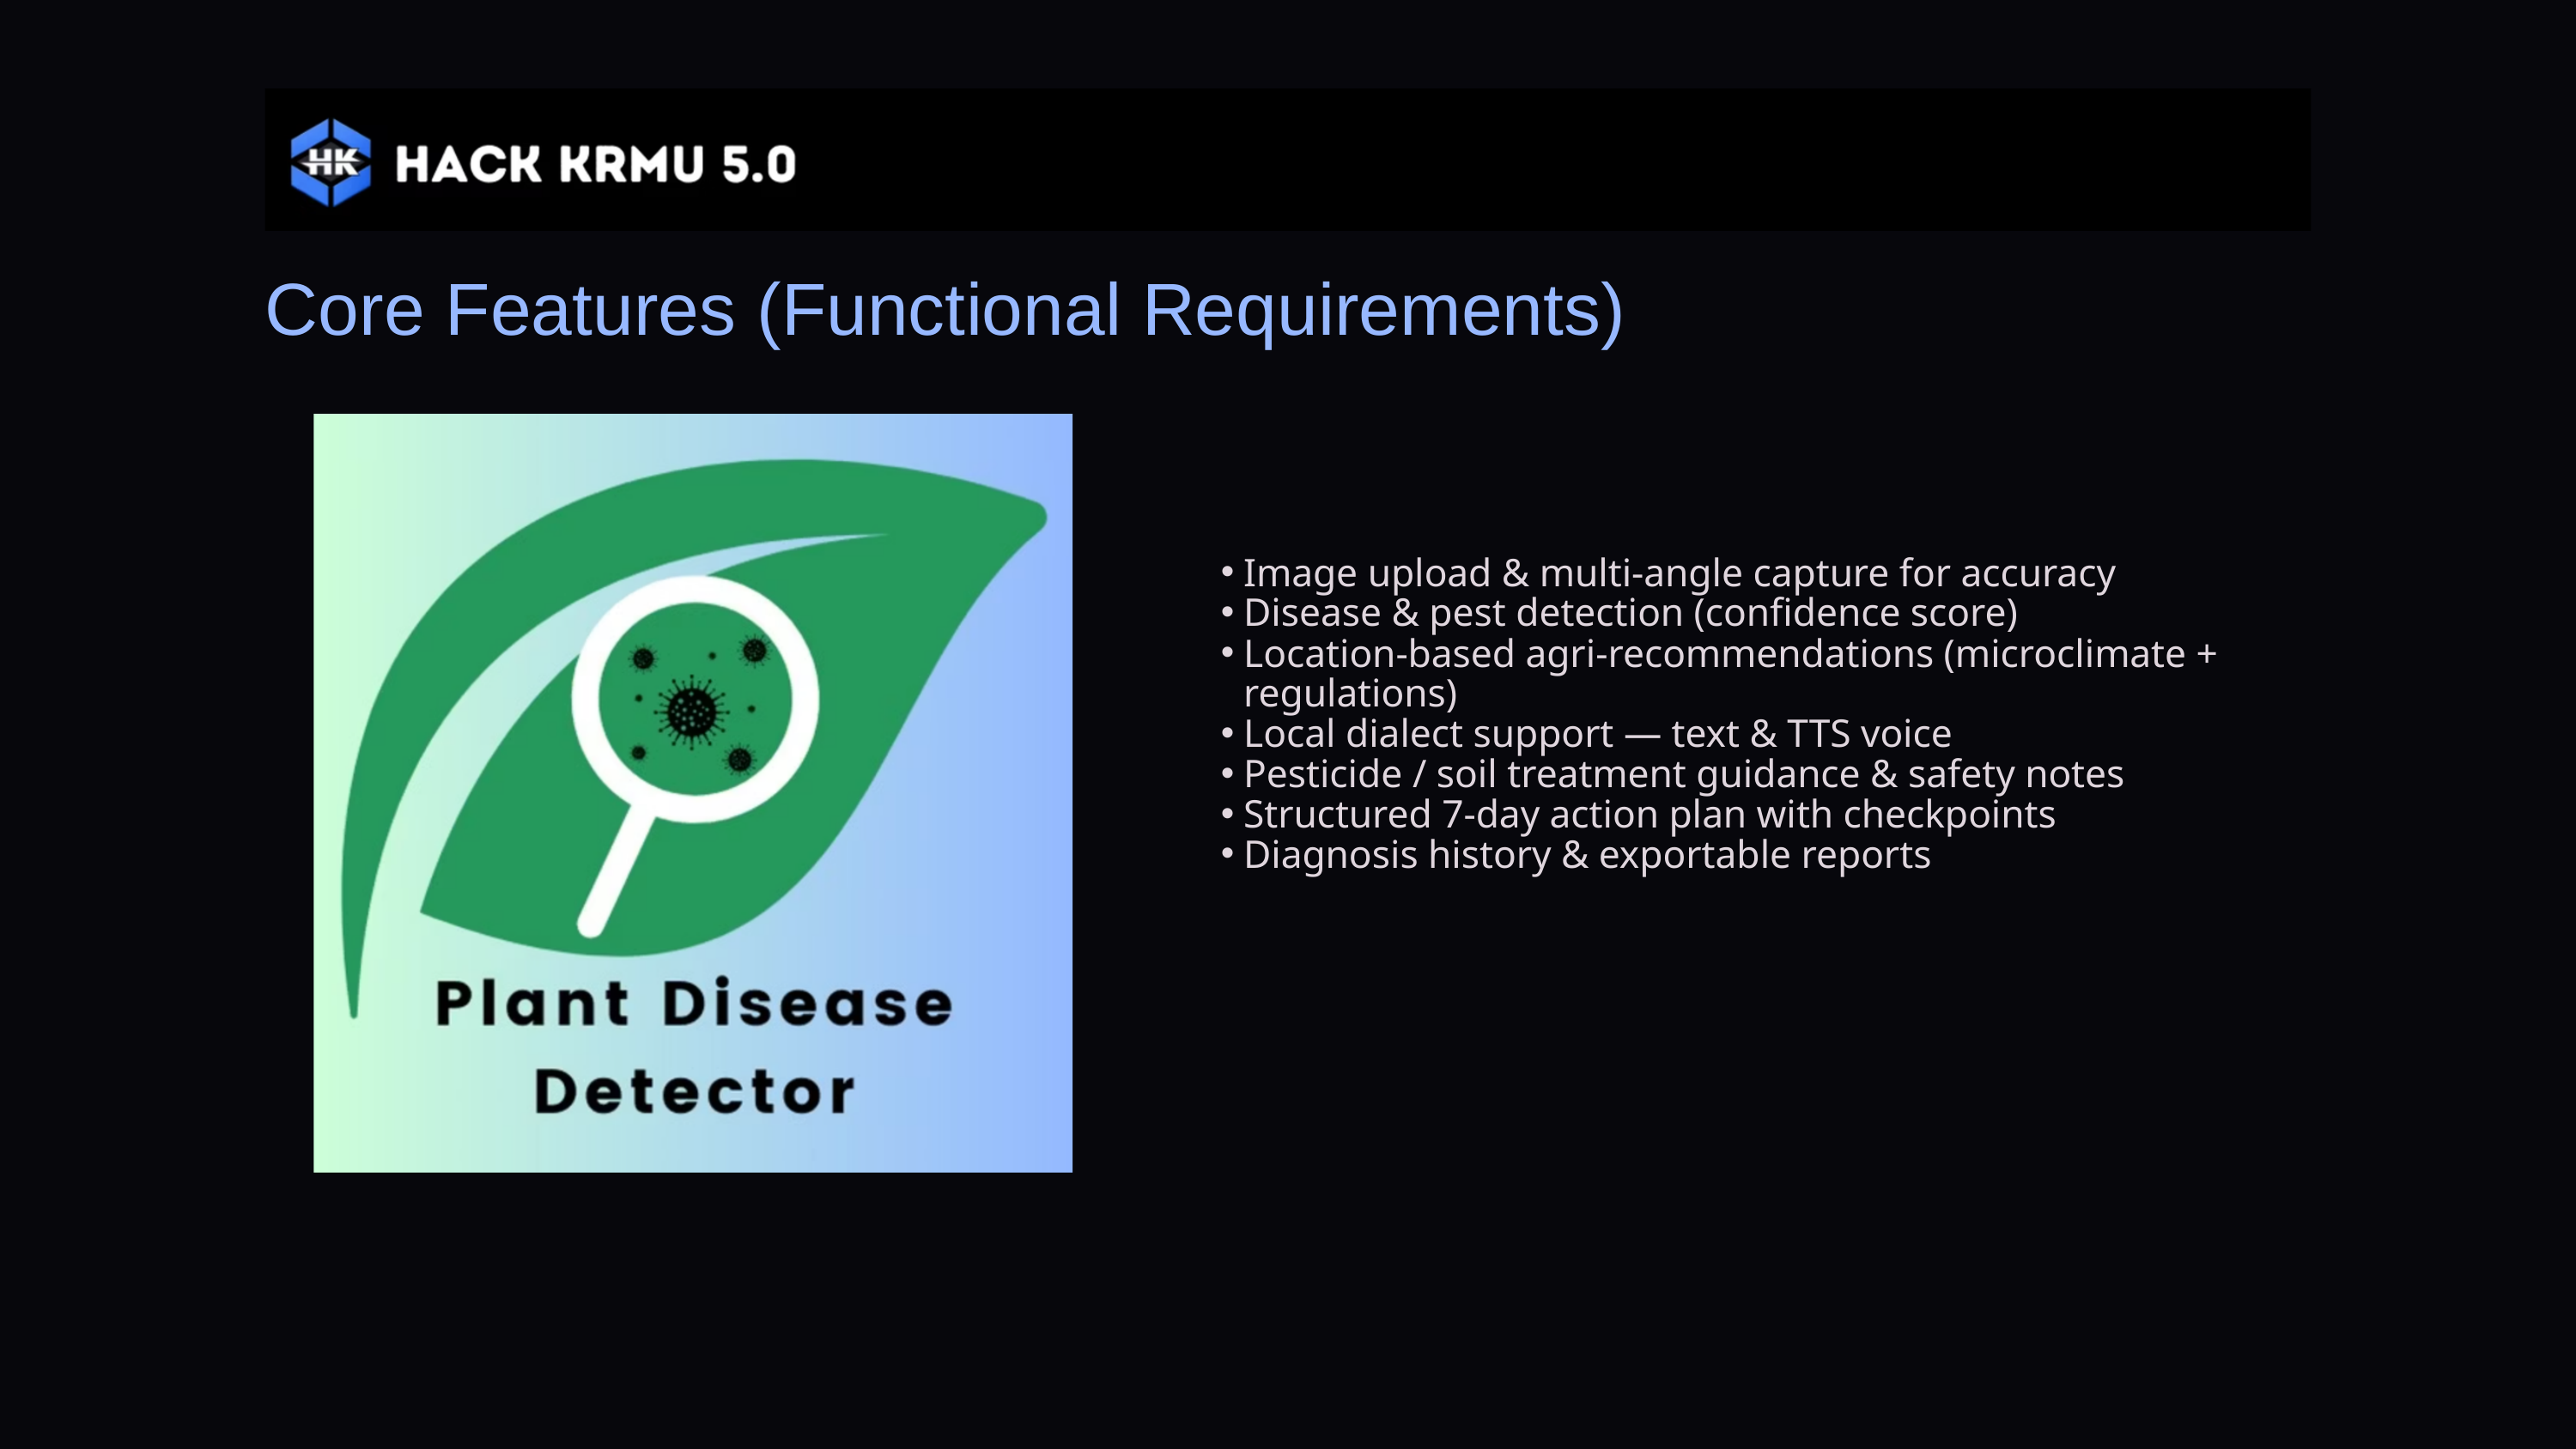

Core Features (Functional Requirements)

Image upload & multi-angle capture for accuracy
Disease & pest detection (confidence score)
Location-based agri-recommendations (microclimate + regulations)
Local dialect support — text & TTS voice
Pesticide / soil treatment guidance & safety notes
Structured 7-day action plan with checkpoints
Diagnosis history & exportable reports